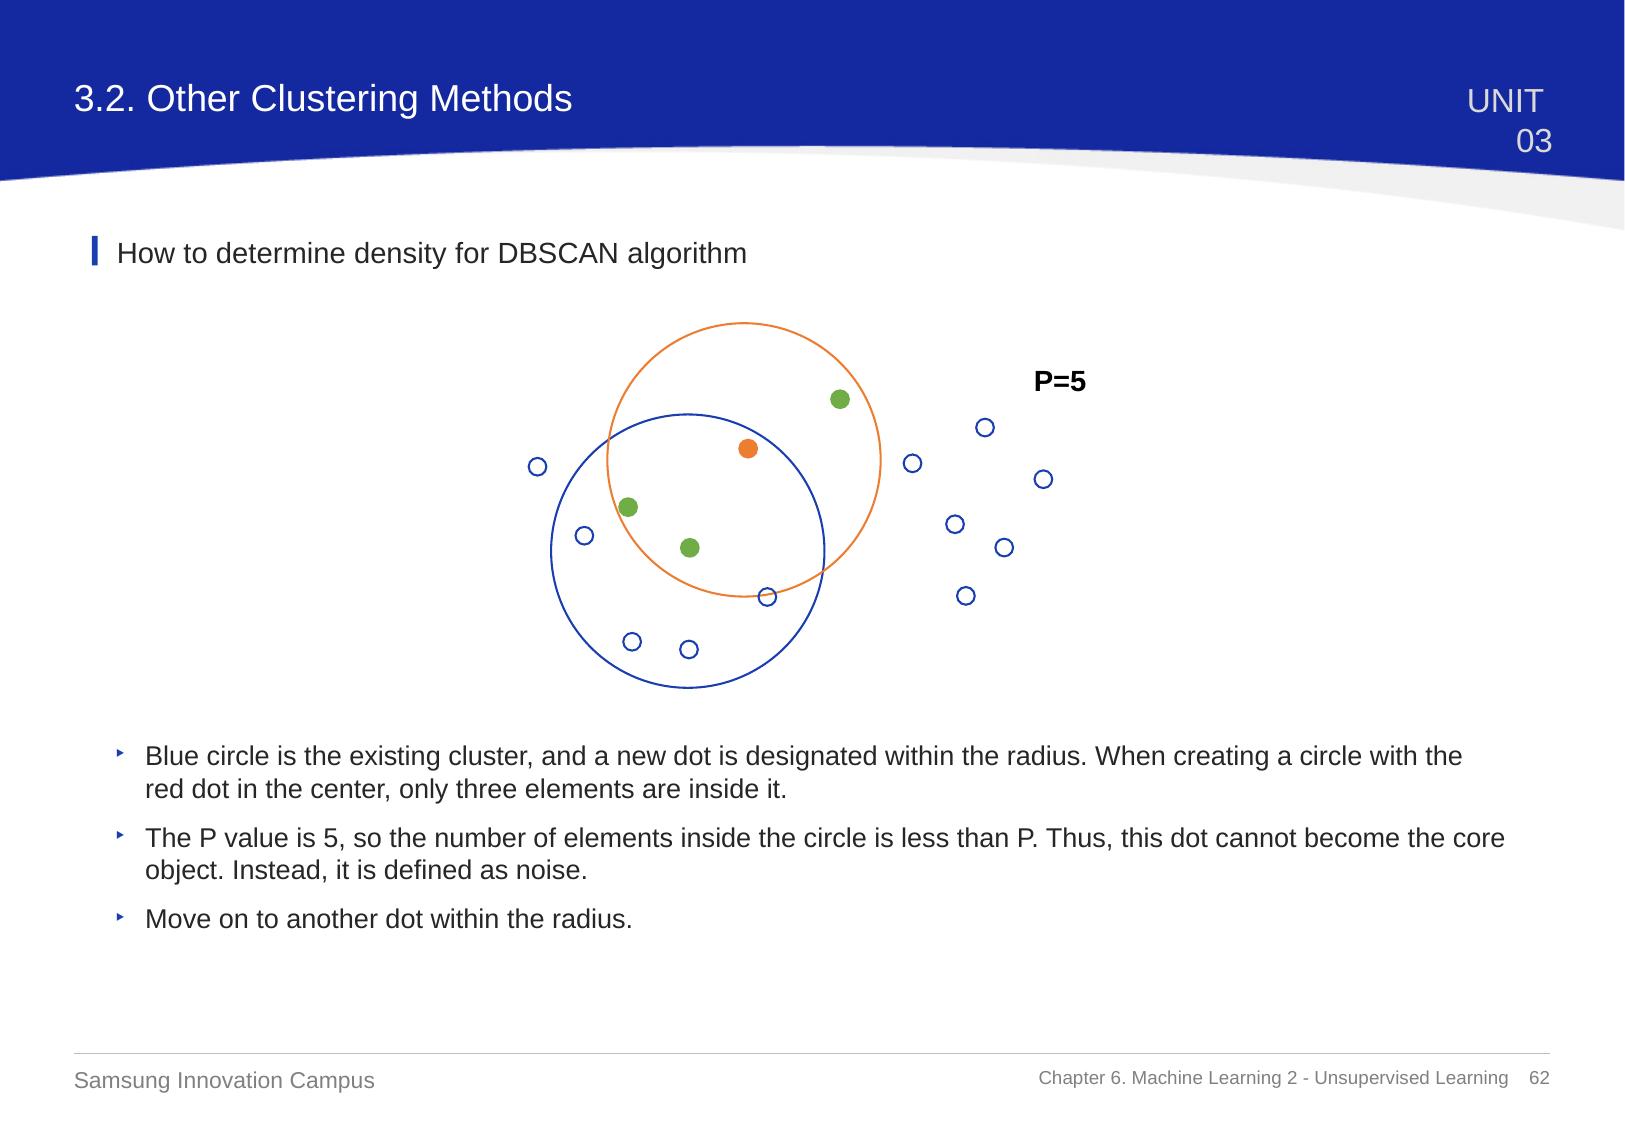

3.2. Other Clustering Methods
UNIT  03
How to determine density for DBSCAN algorithm

P=5

Blue circle is the existing cluster, and a new dot is designated within the radius. When creating a circle with the red dot in the center, only three elements are inside it.
The P value is 5, so the number of elements inside the circle is less than P. Thus, this dot cannot become the core object. Instead, it is defined as noise.
Move on to another dot within the radius.